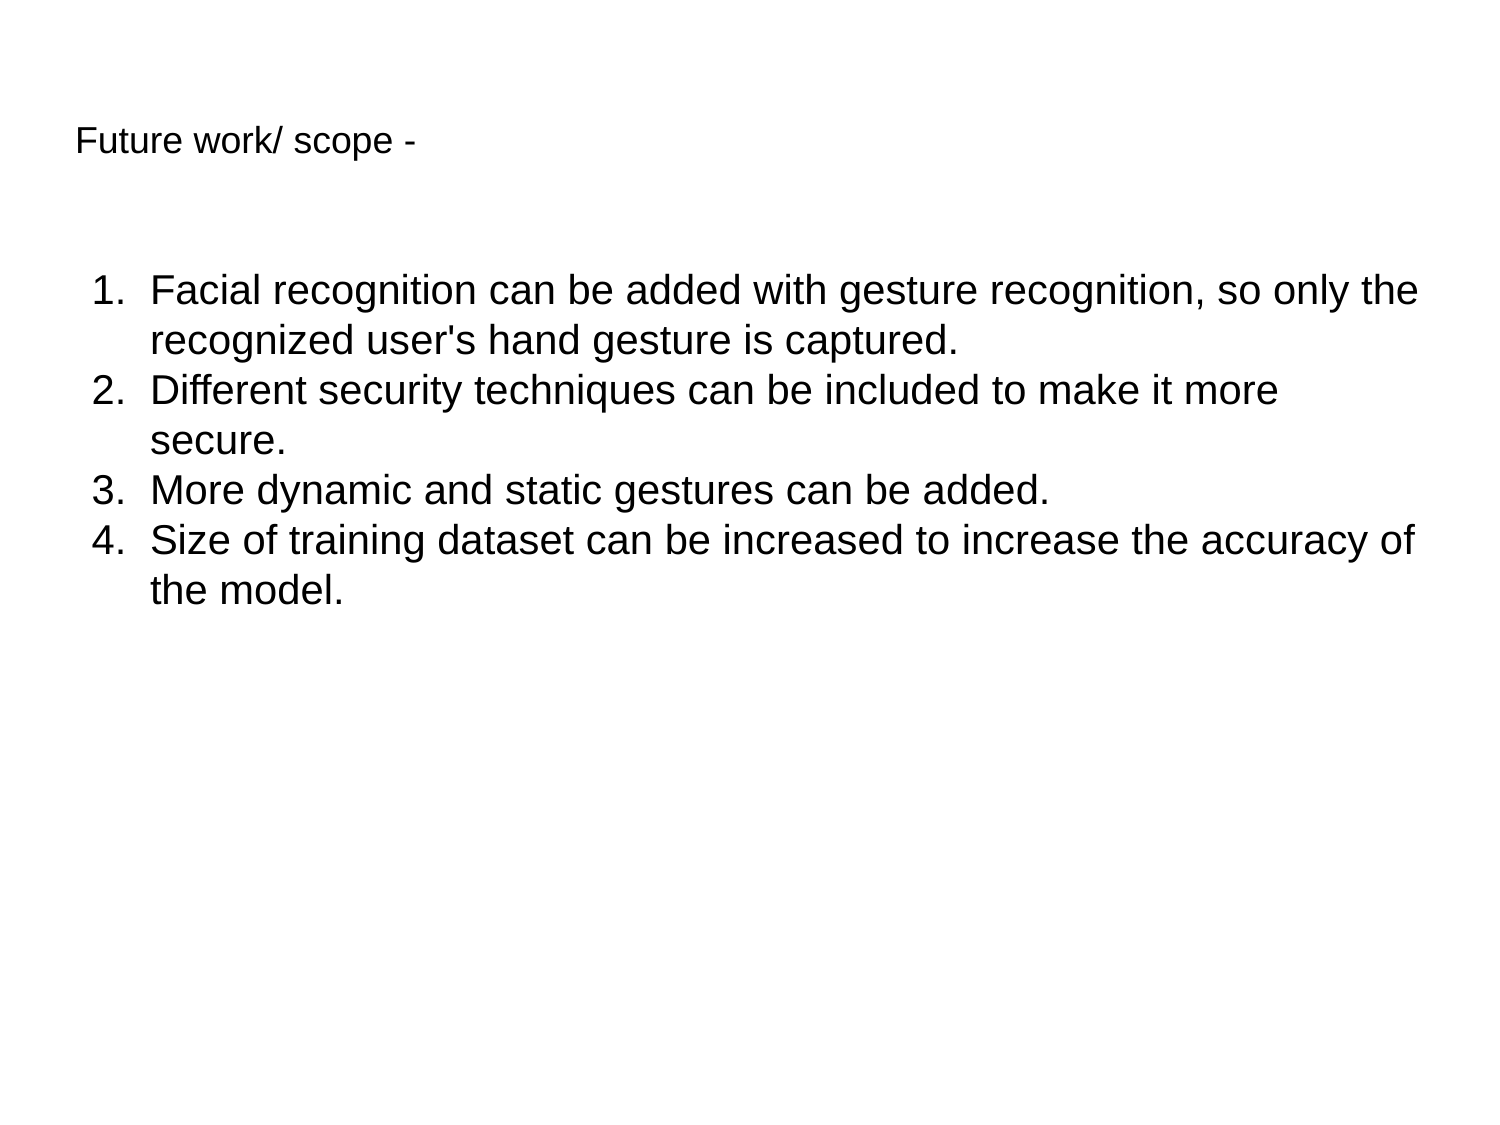

# Future work/ scope -
Facial recognition can be added with gesture recognition, so only the recognized user's hand gesture is captured.
Different security techniques can be included to make it more secure.
More dynamic and static gestures can be added.
Size of training dataset can be increased to increase the accuracy of the model.